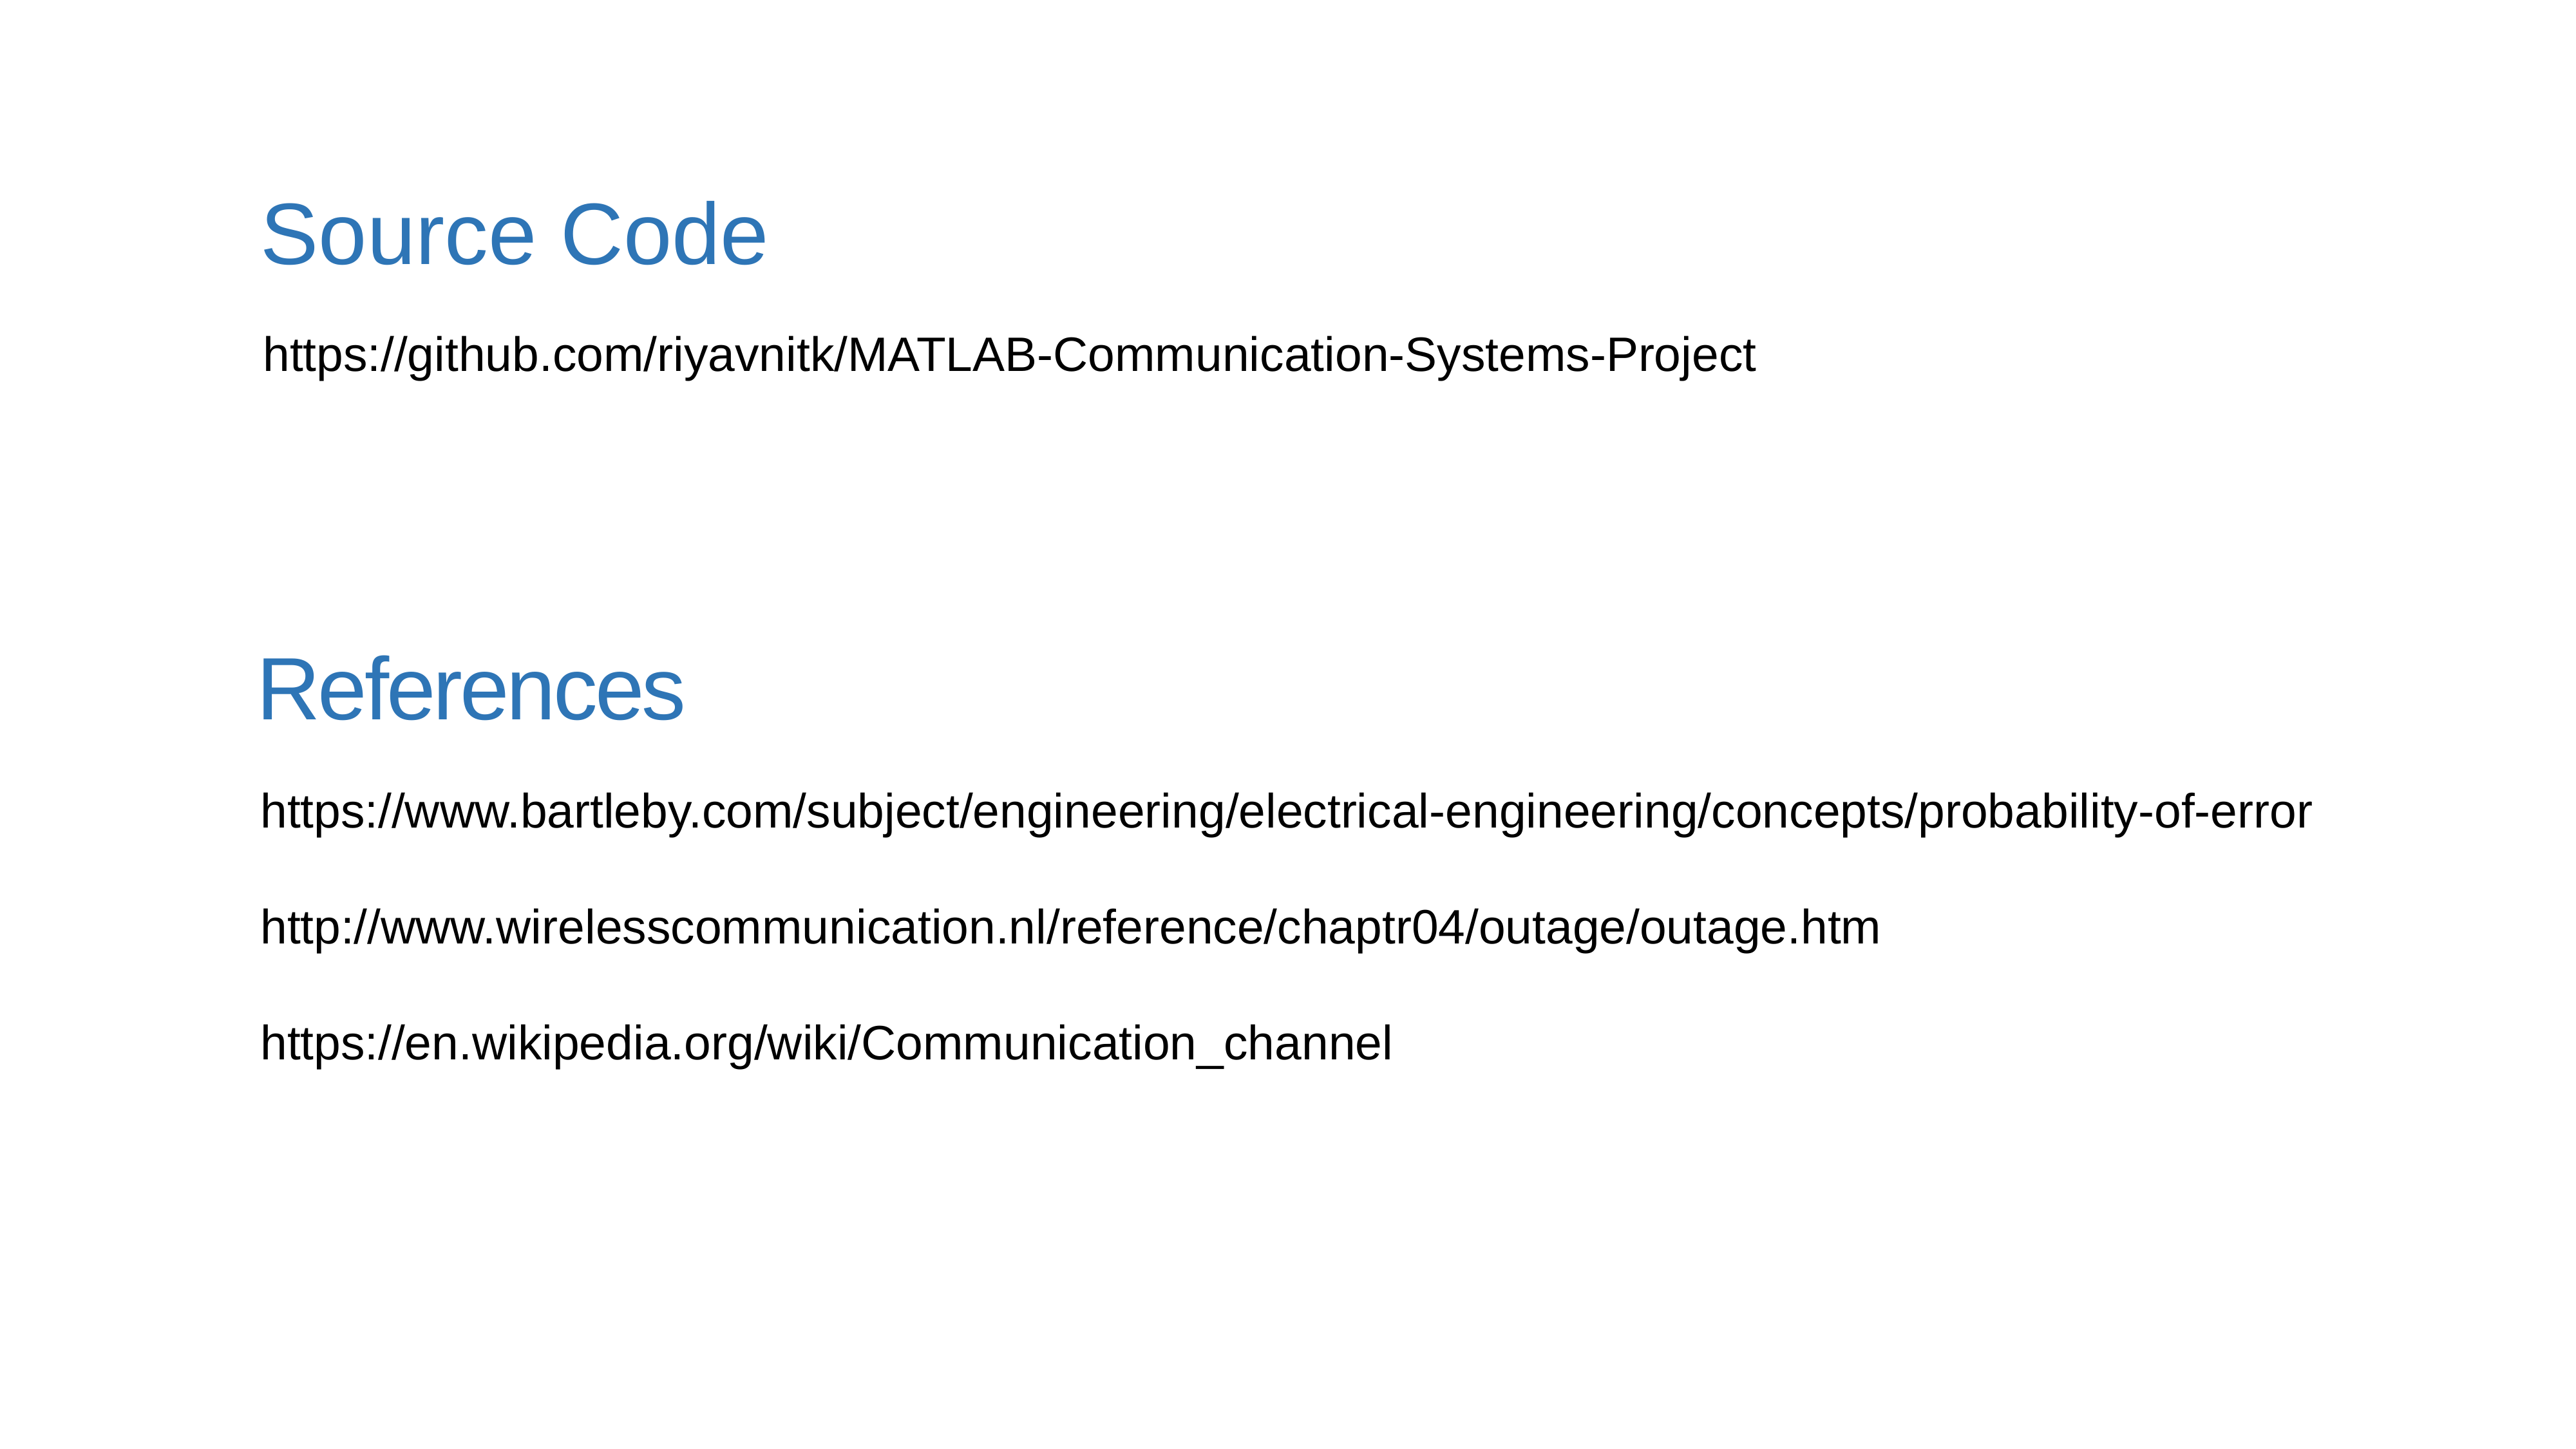

# Source Code
https://github.com/riyavnitk/MATLAB-Communication-Systems-Project
References
https://www.bartleby.com/subject/engineering/electrical-engineering/concepts/probability-of-error

http://www.wirelesscommunication.nl/reference/chaptr04/outage/outage.htm

https://en.wikipedia.org/wiki/Communication_channel